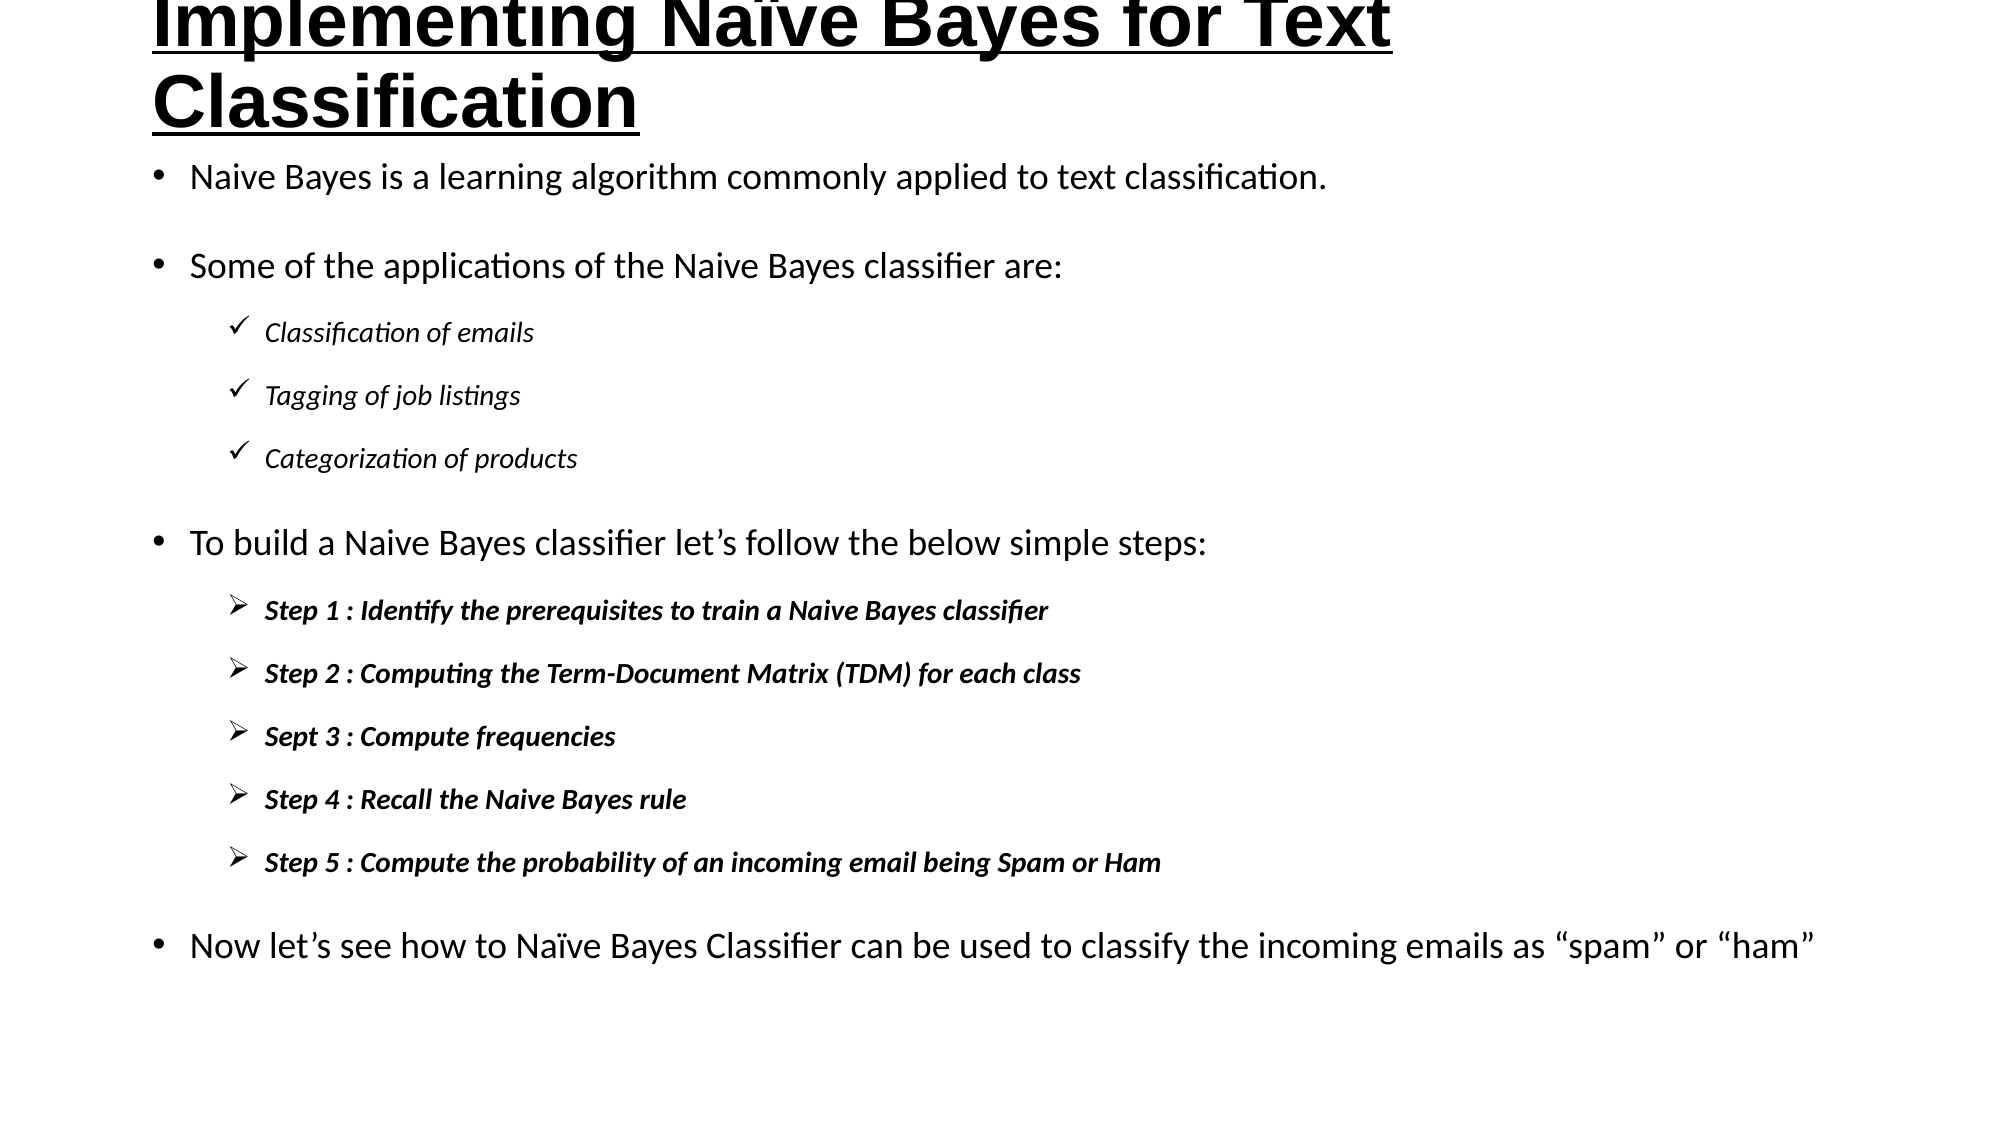

# Implementing Naïve Bayes for Text Classification
Naive Bayes is a learning algorithm commonly applied to text classification.
Some of the applications of the Naive Bayes classifier are:
Classification of emails
Tagging of job listings
Categorization of products
To build a Naive Bayes classifier let’s follow the below simple steps:
Step 1 : Identify the prerequisites to train a Naive Bayes classifier
Step 2 : Computing the Term-Document Matrix (TDM) for each class
Sept 3 : Compute frequencies
Step 4 : Recall the Naive Bayes rule
Step 5 : Compute the probability of an incoming email being Spam or Ham
Now let’s see how to Naïve Bayes Classifier can be used to classify the incoming emails as “spam” or “ham”